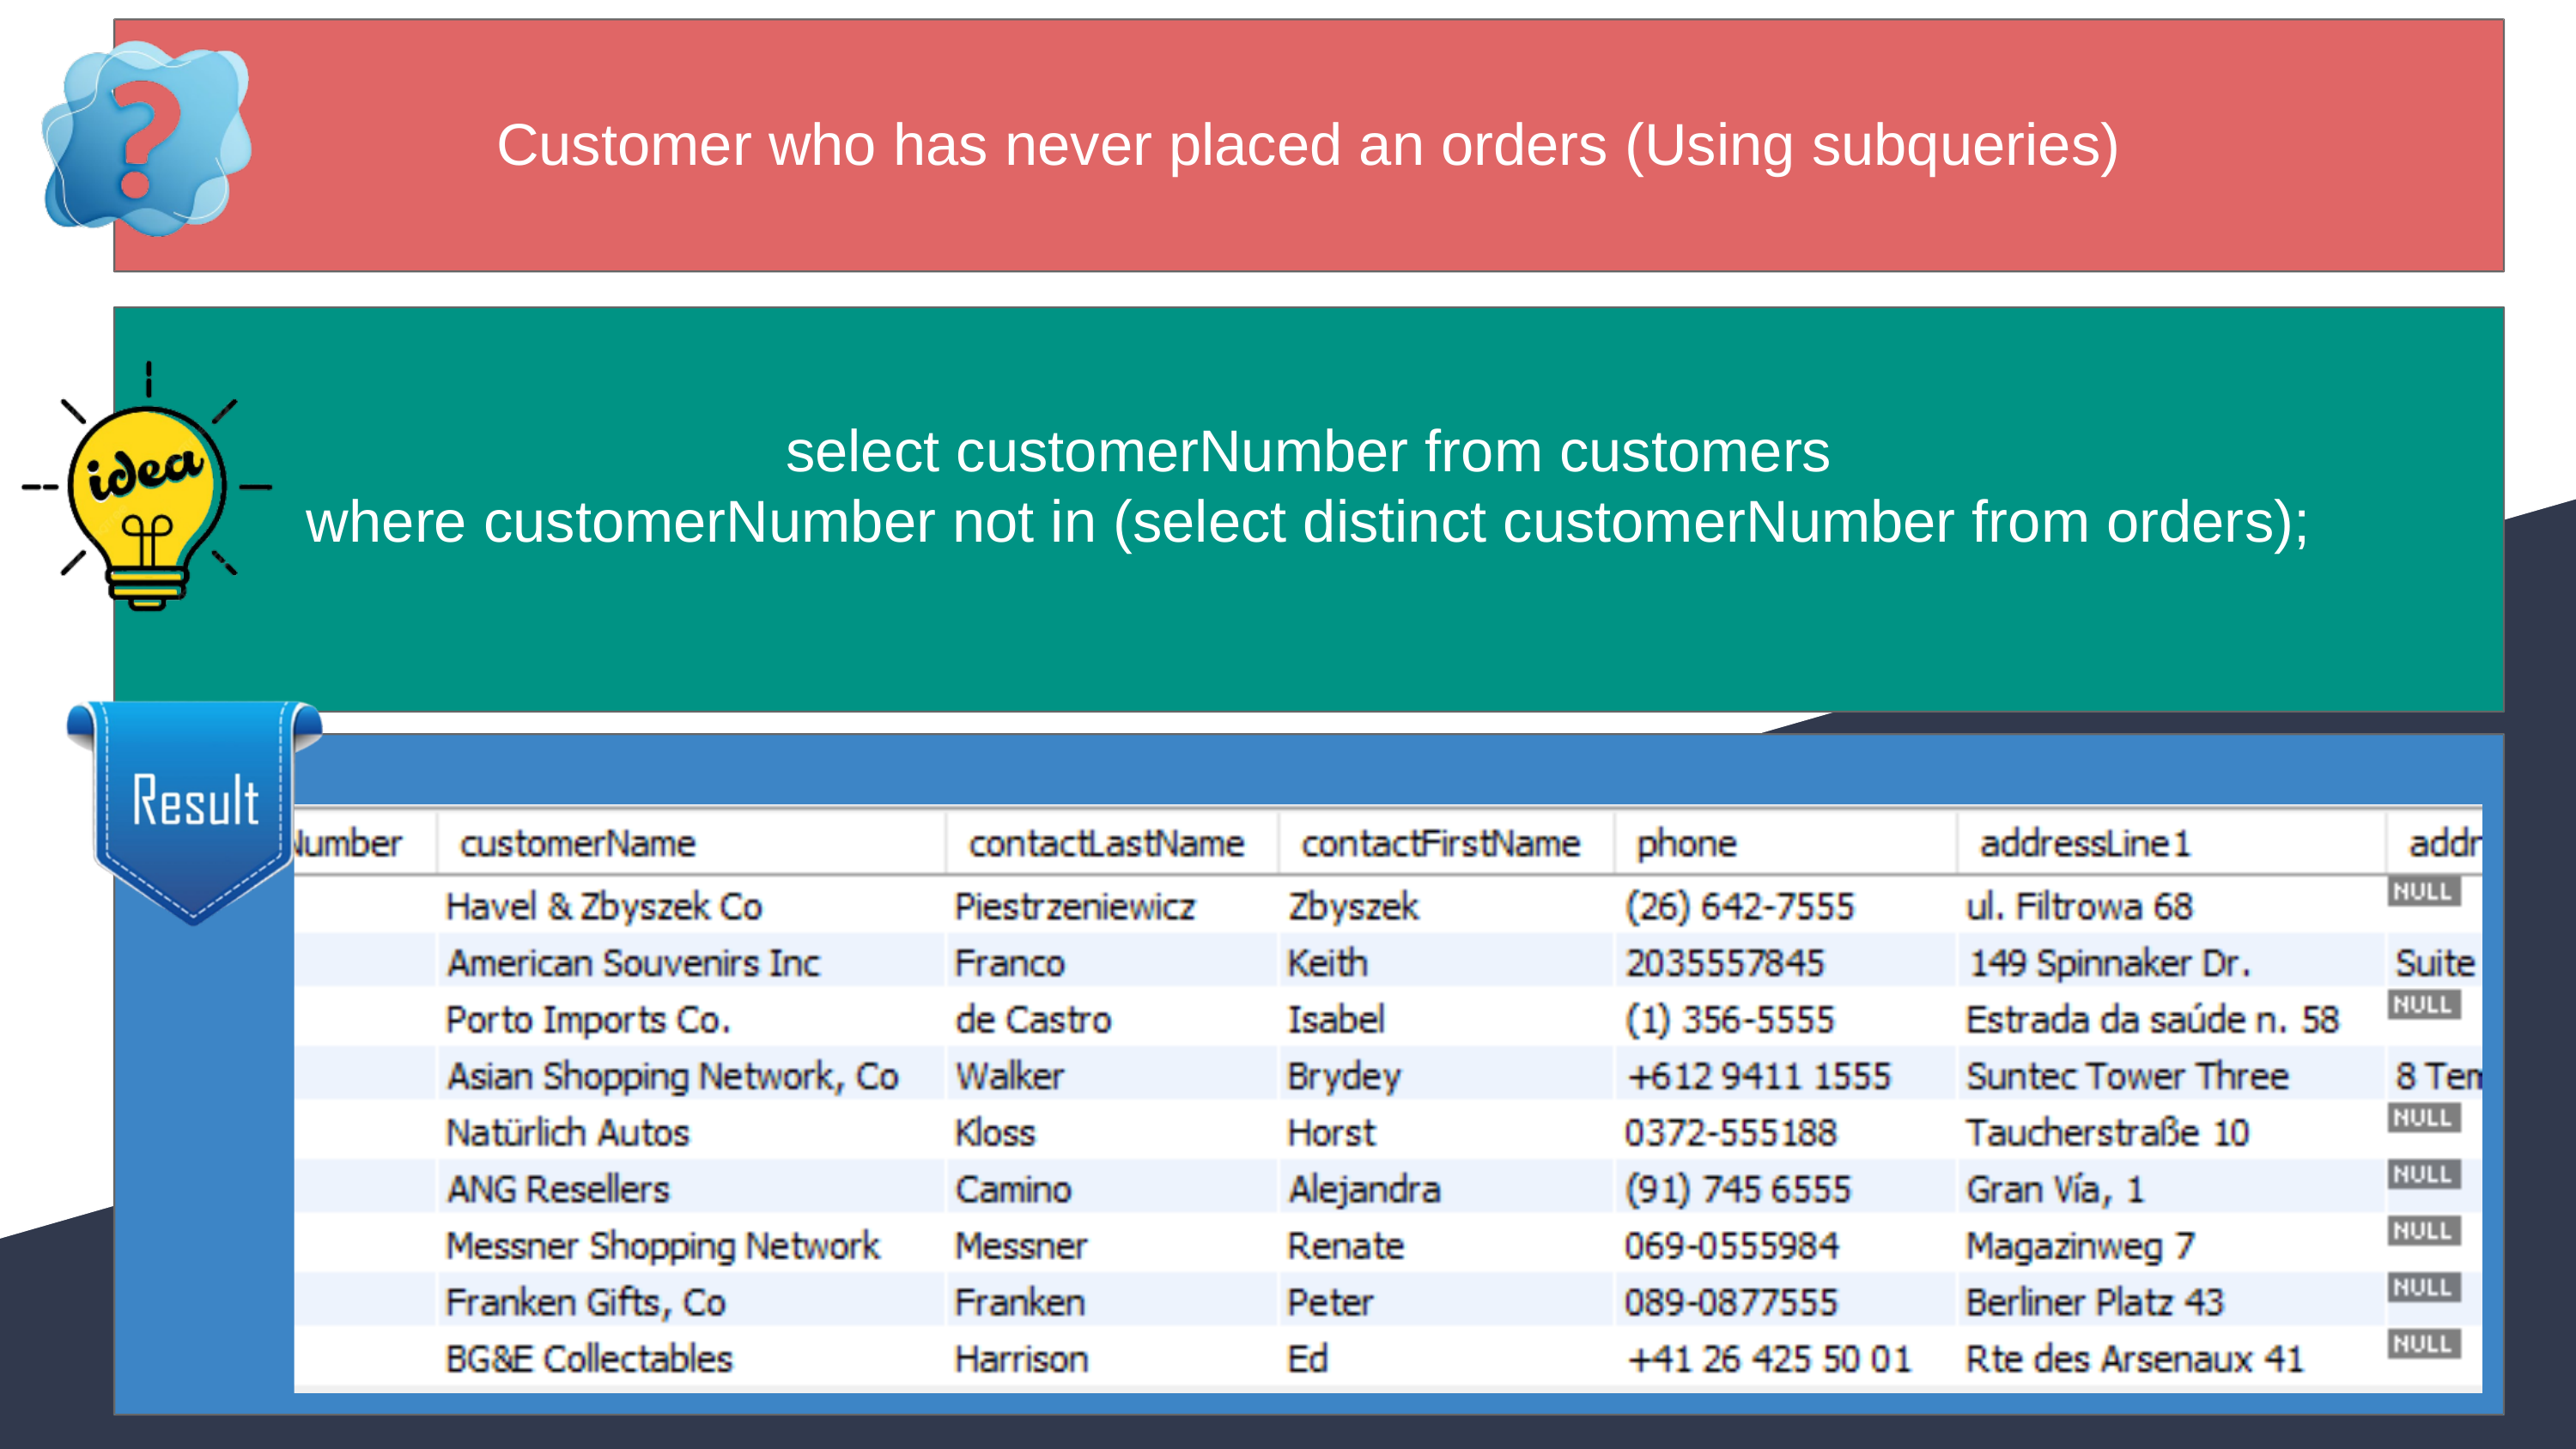

Customer who has never placed an orders (Using subqueries)

select customerNumber from customers
where customerNumber not in (select distinct customerNumber from orders);